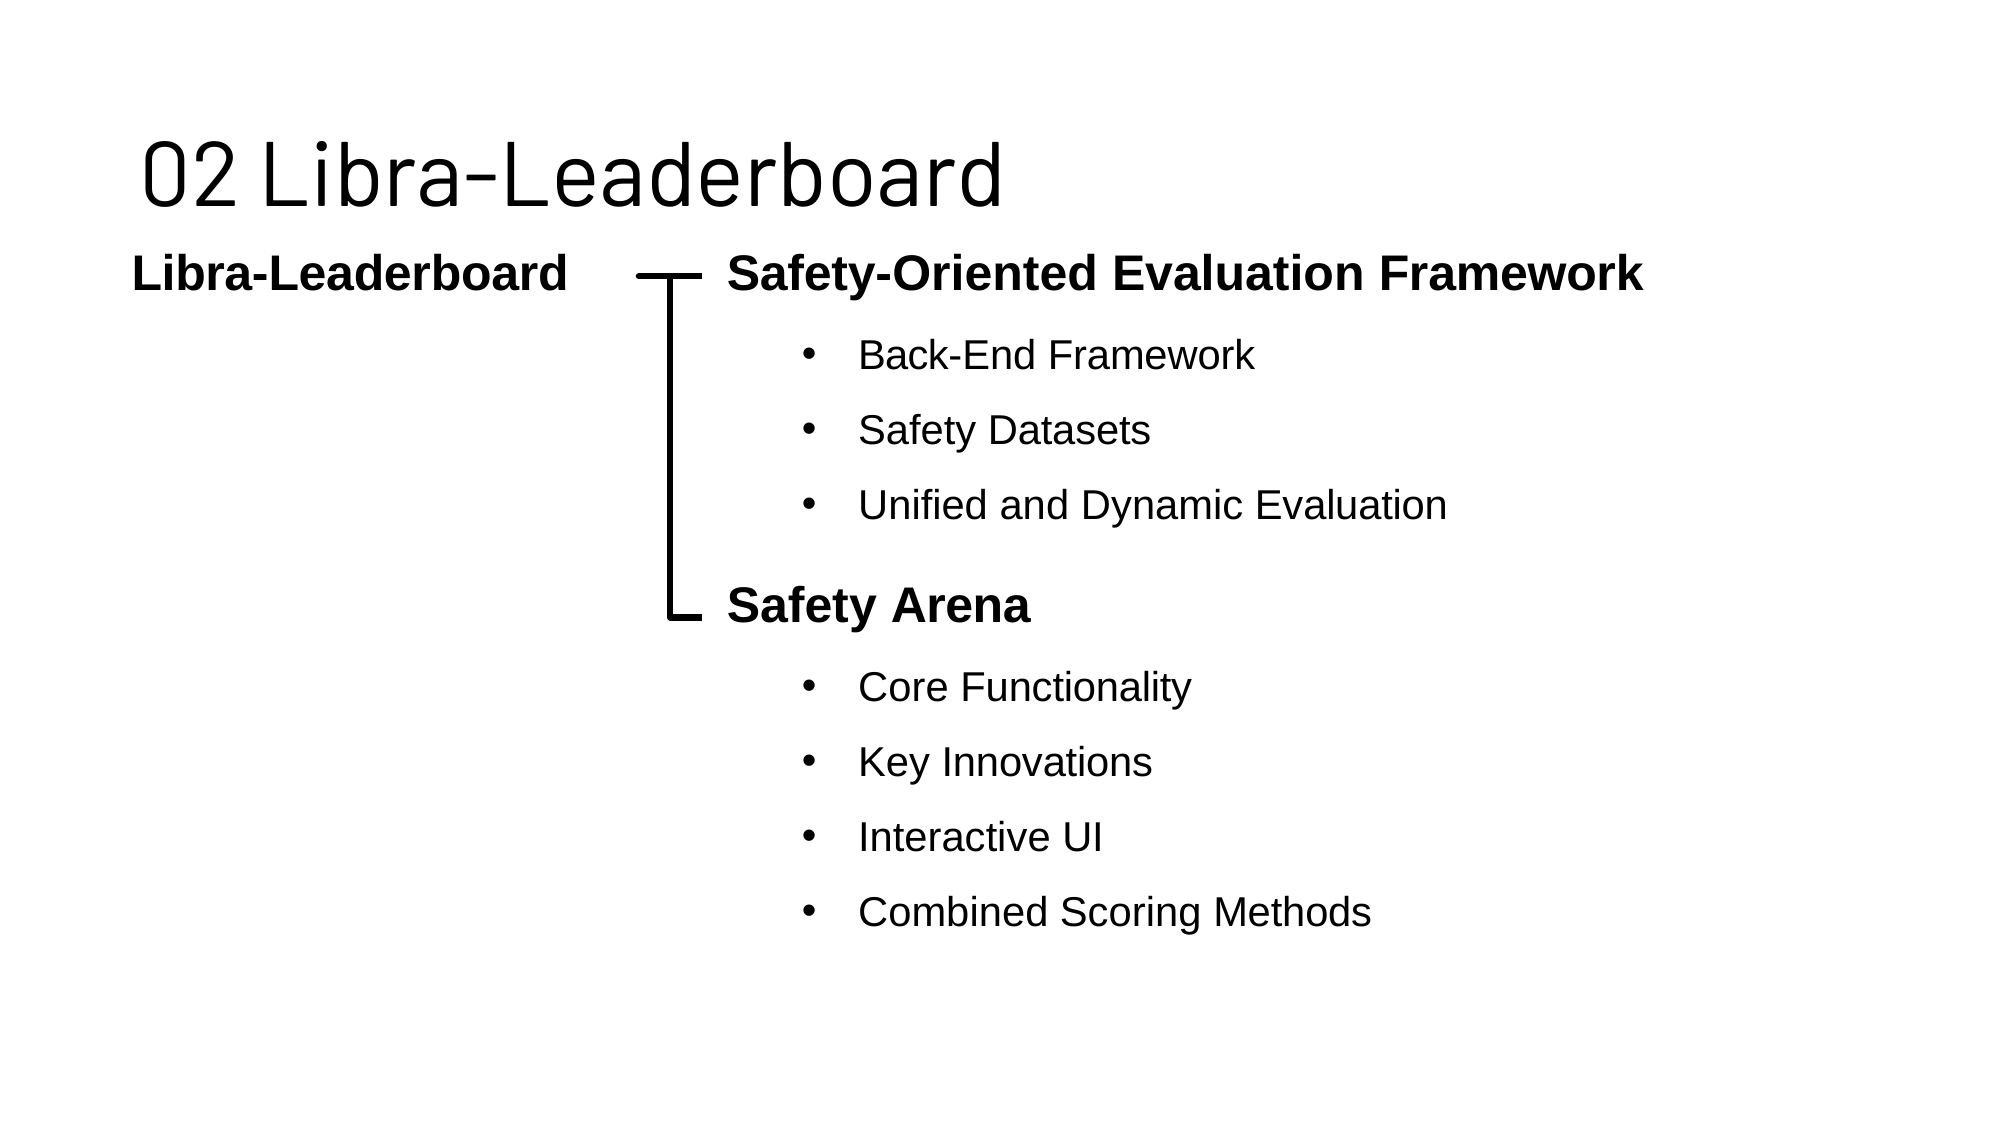

# 02 Libra-Leaderboard
Safety-Oriented Evaluation Framework
Back-End Framework
Safety Datasets
Unified and Dynamic Evaluation
Safety Arena
Core Functionality
Key Innovations
Interactive UI
Combined Scoring Methods
Libra-Leaderboard